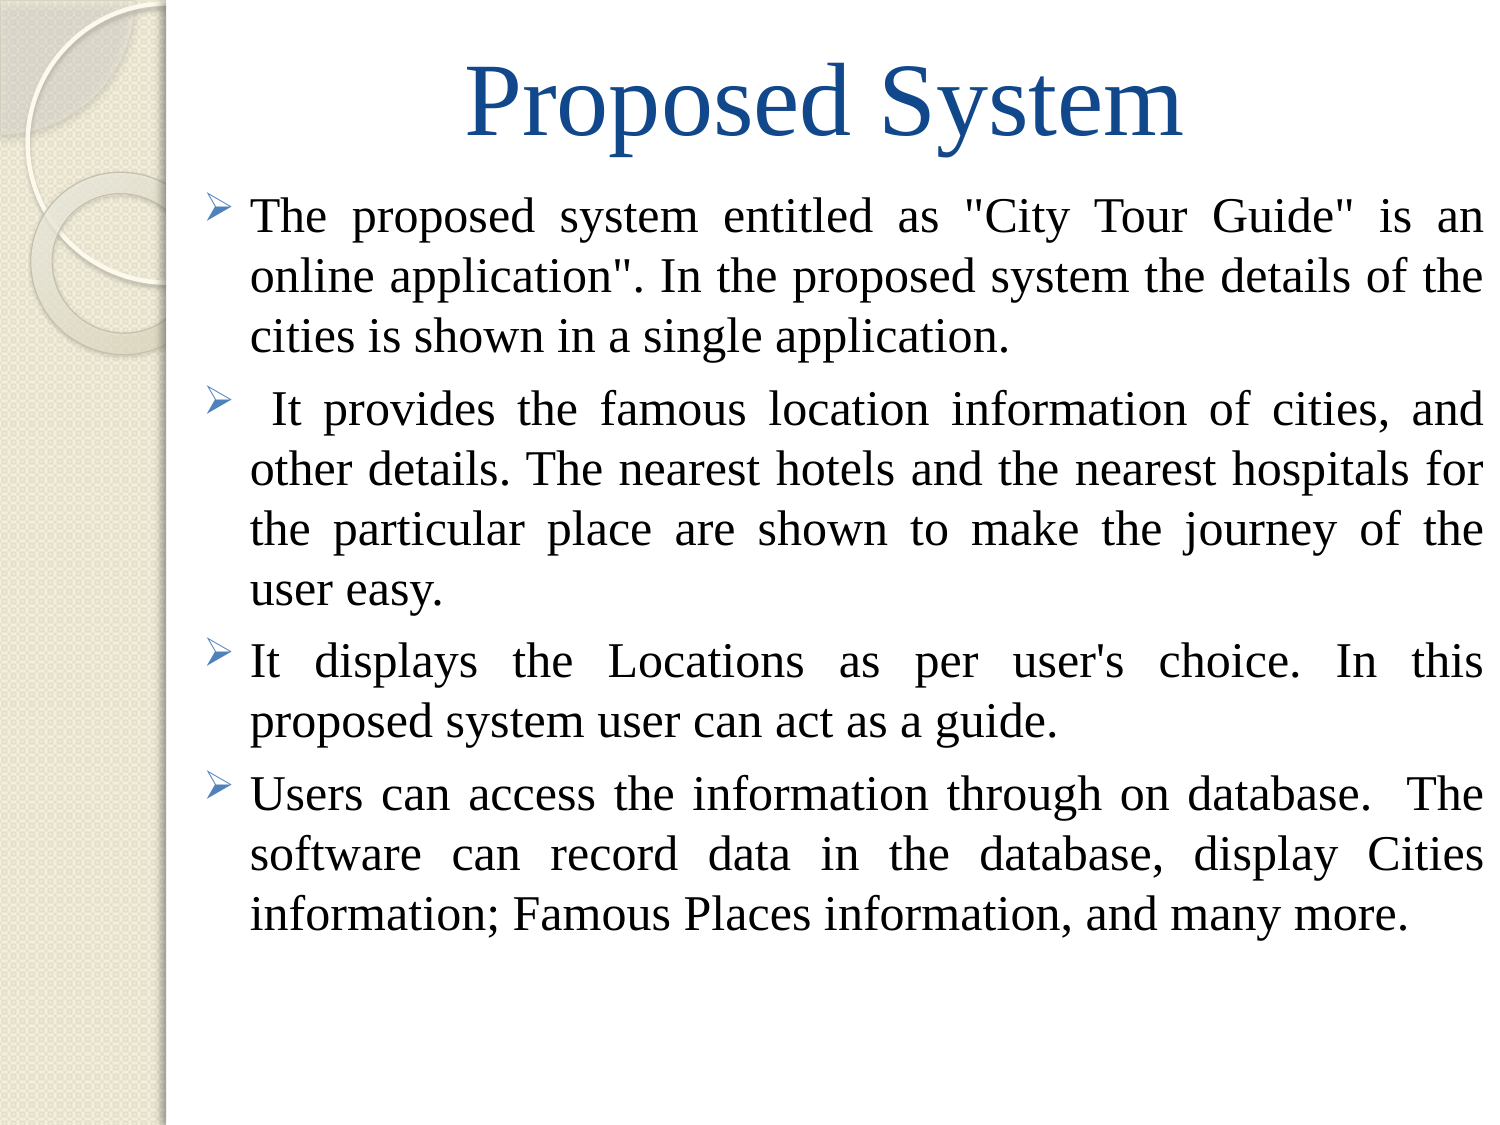

# Proposed System
The proposed system entitled as "City Tour Guide" is an online application". In the proposed system the details of the cities is shown in a single application.
 It provides the famous location information of cities, and other details. The nearest hotels and the nearest hospitals for the particular place are shown to make the journey of the user easy.
It displays the Locations as per user's choice. In this proposed system user can act as a guide.
Users can access the information through on database.  The software can record data in the database, display Cities information; Famous Places information, and many more.